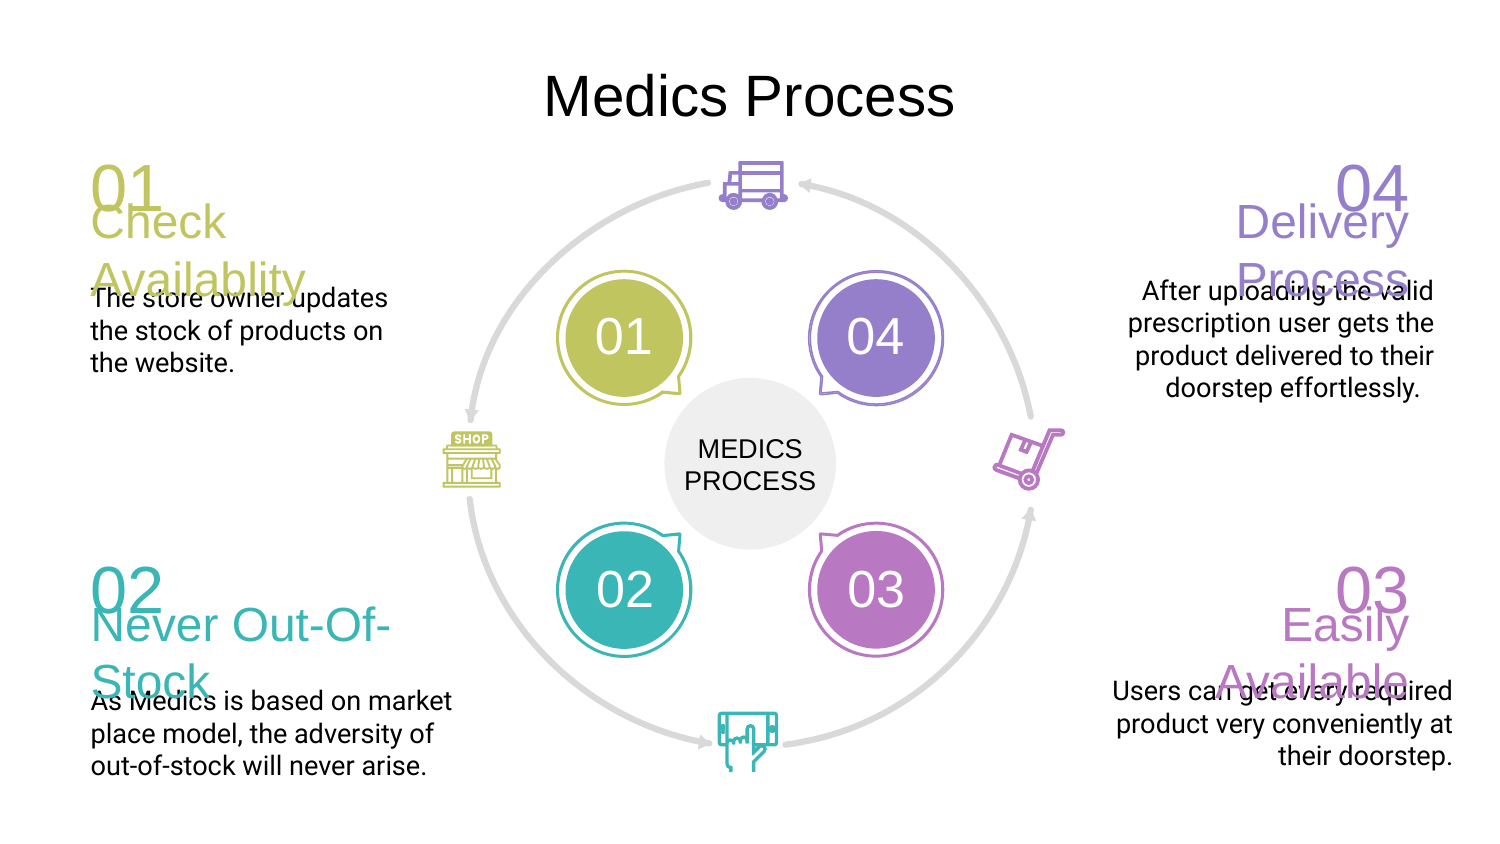

# Medics Process
01
04

Check Availablity
Delivery Process

After uploading the valid prescription user gets the product delivered to their doorstep effortlessly.
The store owner updates the stock of products on the website.
04
01
MEDICS PROCESS

02
03
02
03
Never Out-Of-Stock
Easily Available
Users can get every required product very conveniently at their doorstep.
As Medics is based on market place model, the adversity of out-of-stock will never arise.